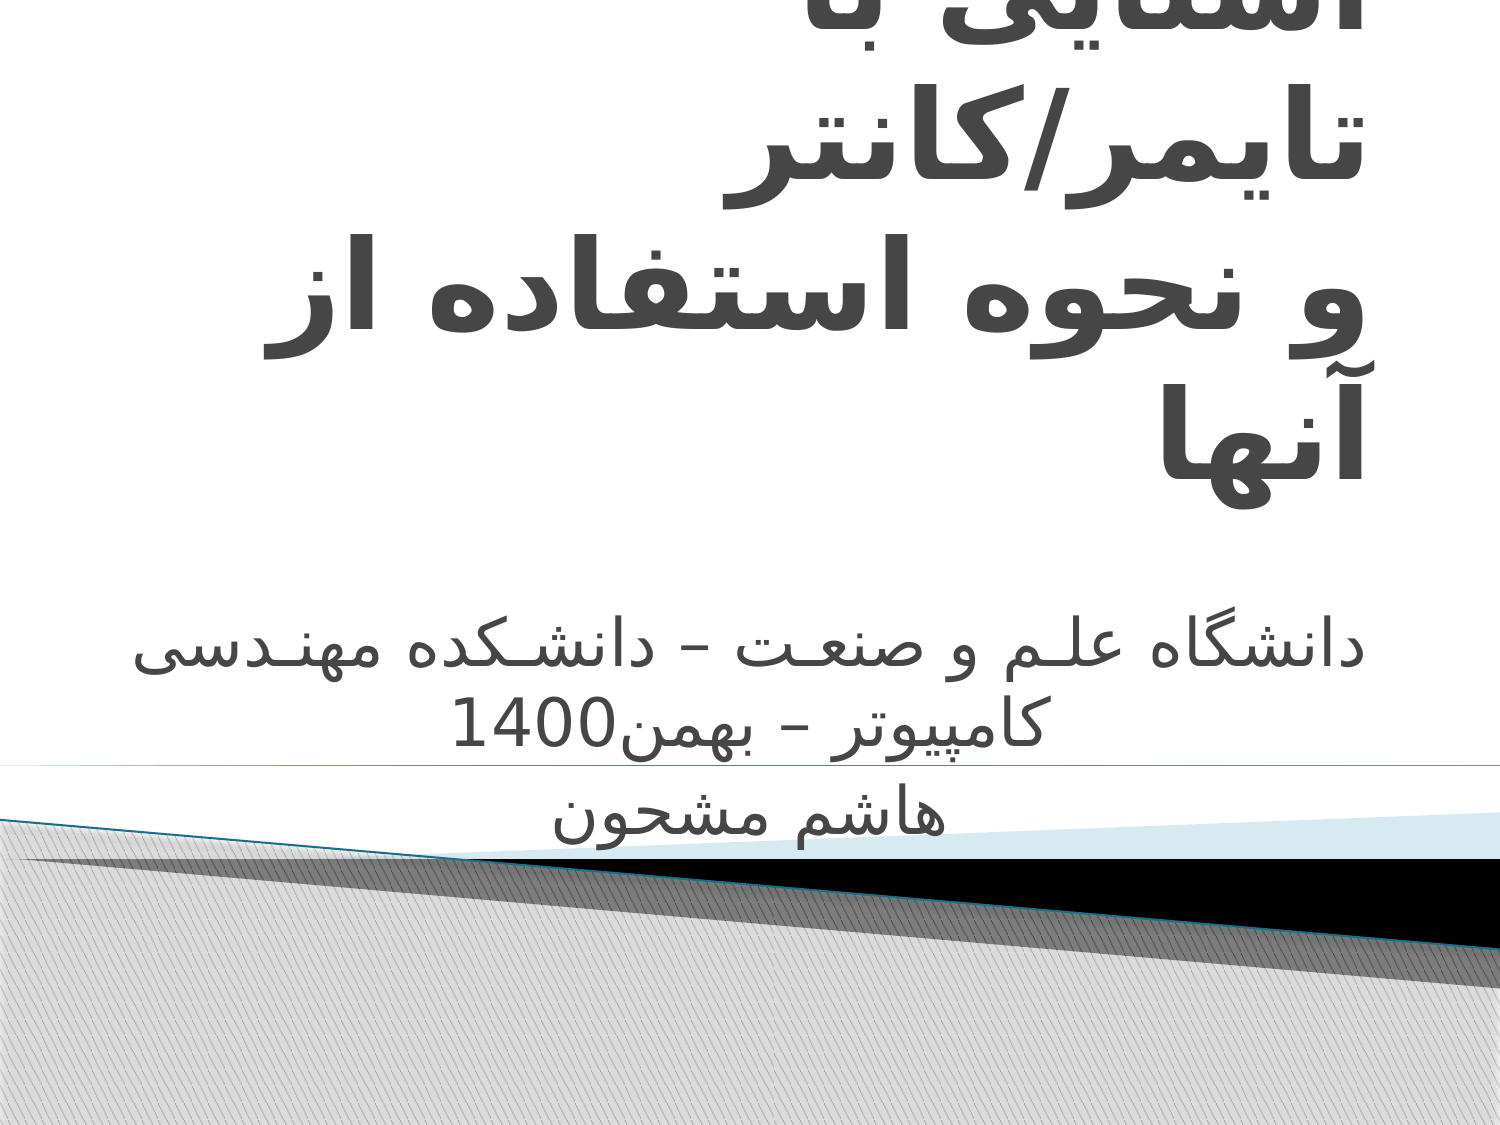

# آشنایی با تایمر/کانتر و نحوه استفاده از آنها
دانشگاه علـم و صنعـت – دانشـکده مهنـدسی کامپیوتر – بهمن1400
هاشم مشحون